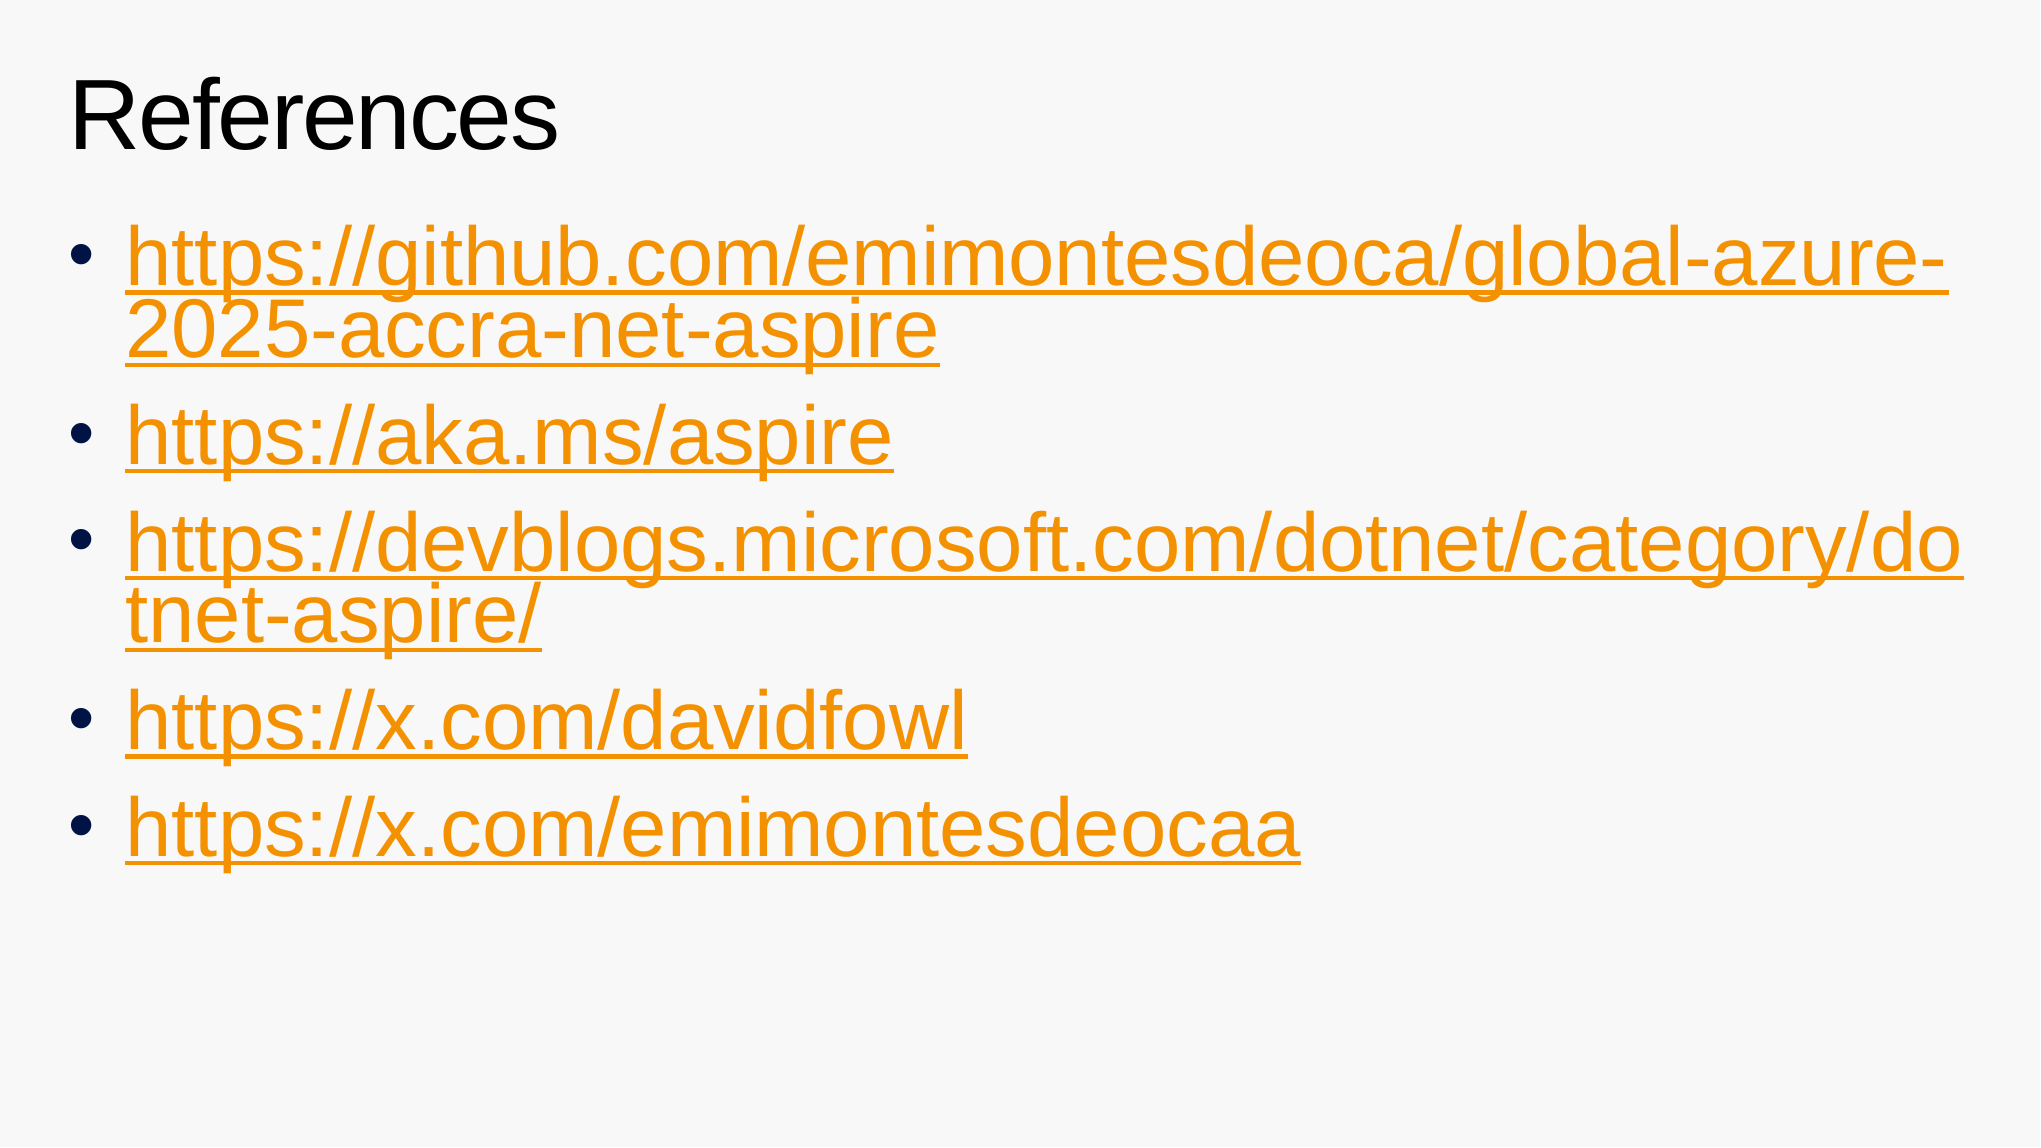

# References
https://github.com/emimontesdeoca/global-azure-2025-accra-net-aspire
https://aka.ms/aspire
https://devblogs.microsoft.com/dotnet/category/dotnet-aspire/
https://x.com/davidfowl
https://x.com/emimontesdeocaa